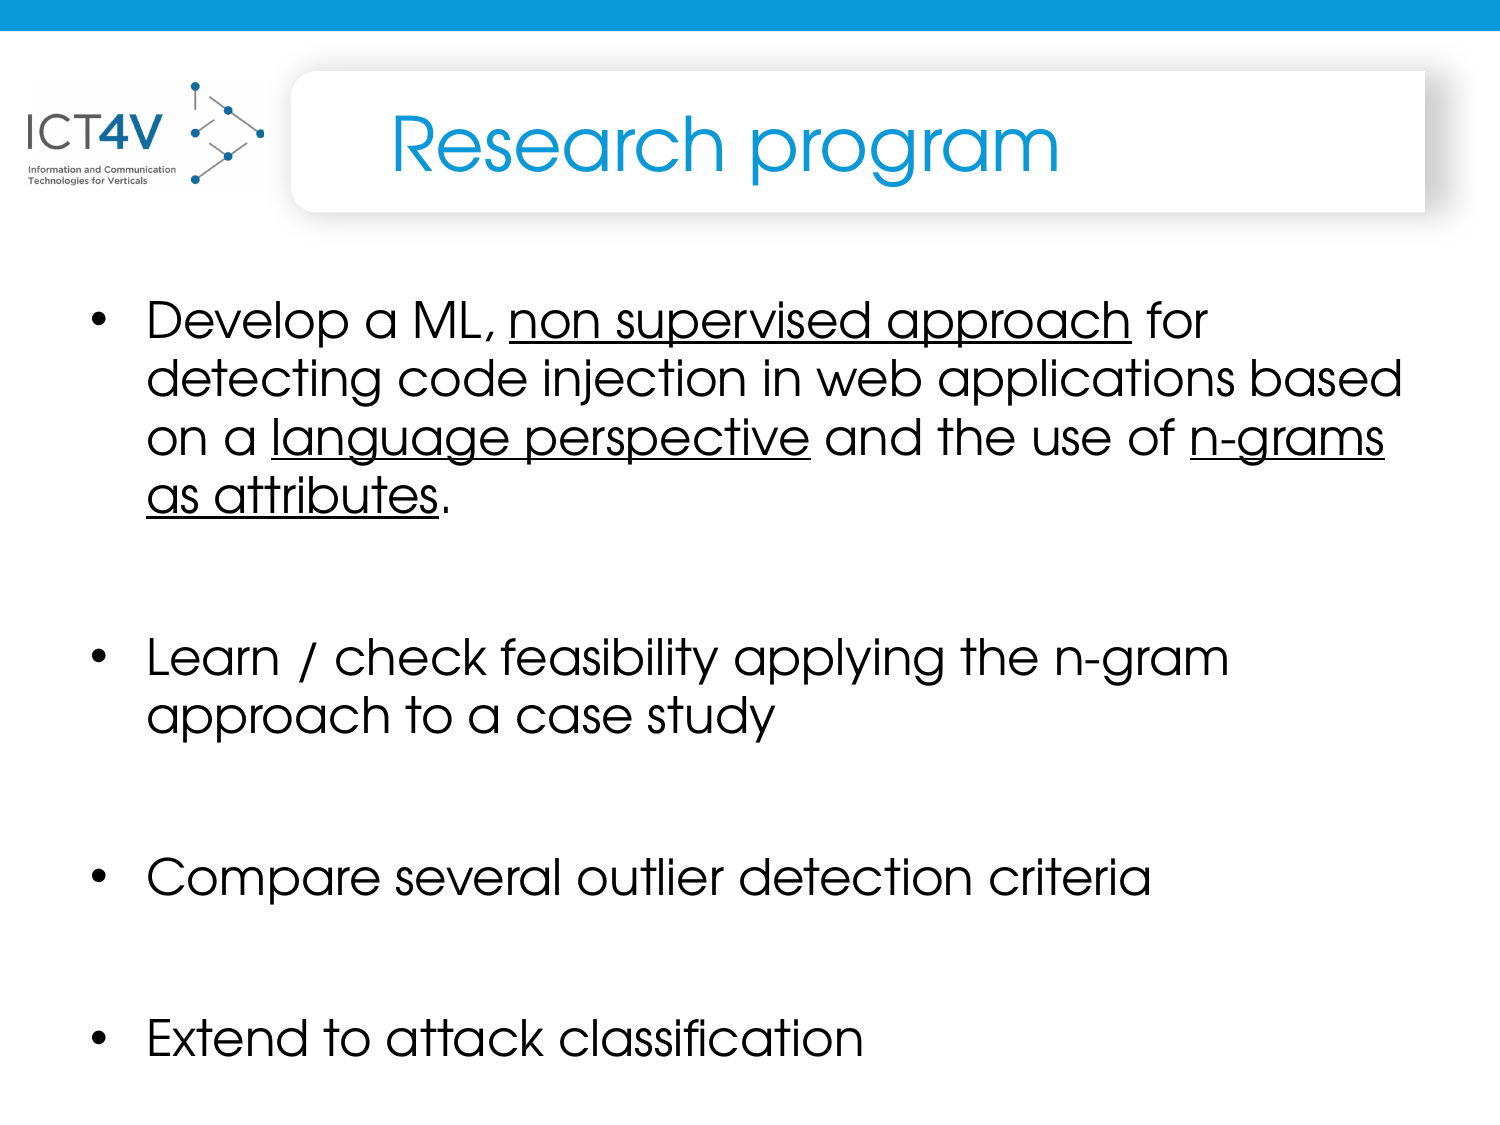

# Research program
Develop a ML, non supervised approach for detecting code injection in web applications based on a language perspective and the use of n-grams as attributes.

Learn / check feasibility applying the n-gram approach to a case study

Compare several outlier detection criteria

Extend to attack classification